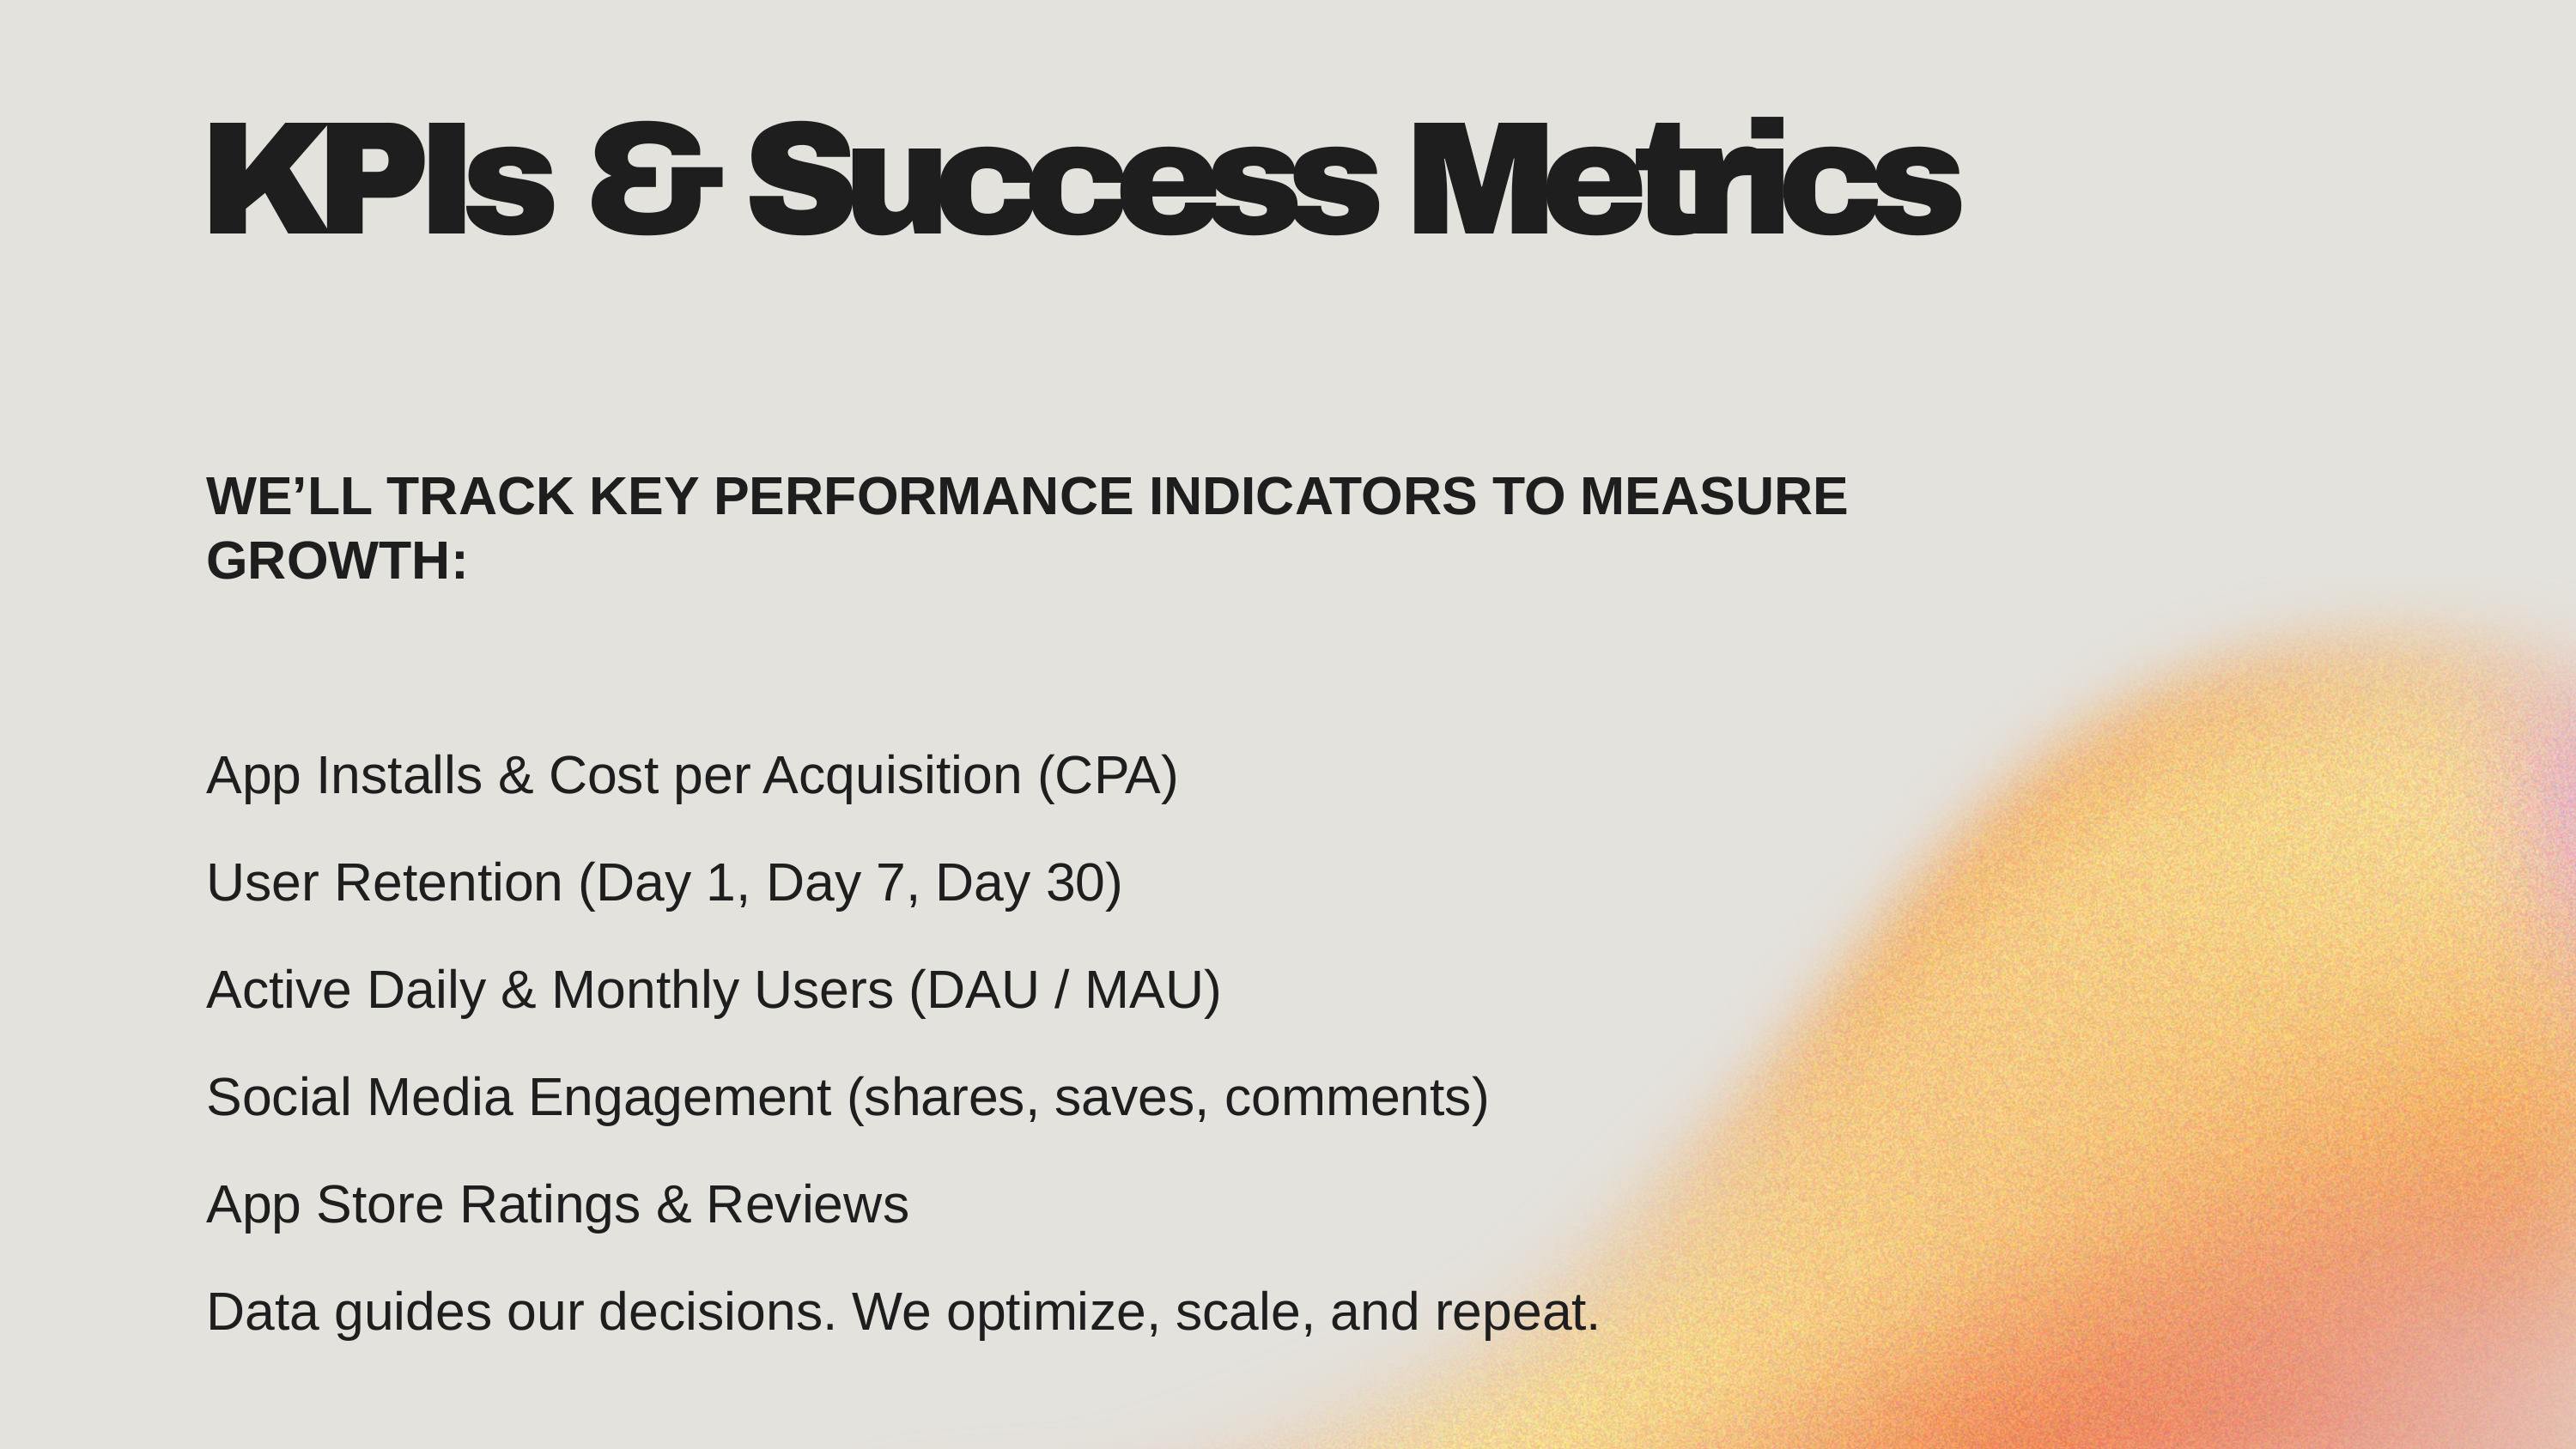

KPIs & Success Metrics
WE’LL TRACK KEY PERFORMANCE INDICATORS TO MEASURE GROWTH:

App Installs & Cost per Acquisition (CPA)
User Retention (Day 1, Day 7, Day 30)
Active Daily & Monthly Users (DAU / MAU)
Social Media Engagement (shares, saves, comments)
App Store Ratings & Reviews
Data guides our decisions. We optimize, scale, and repeat.